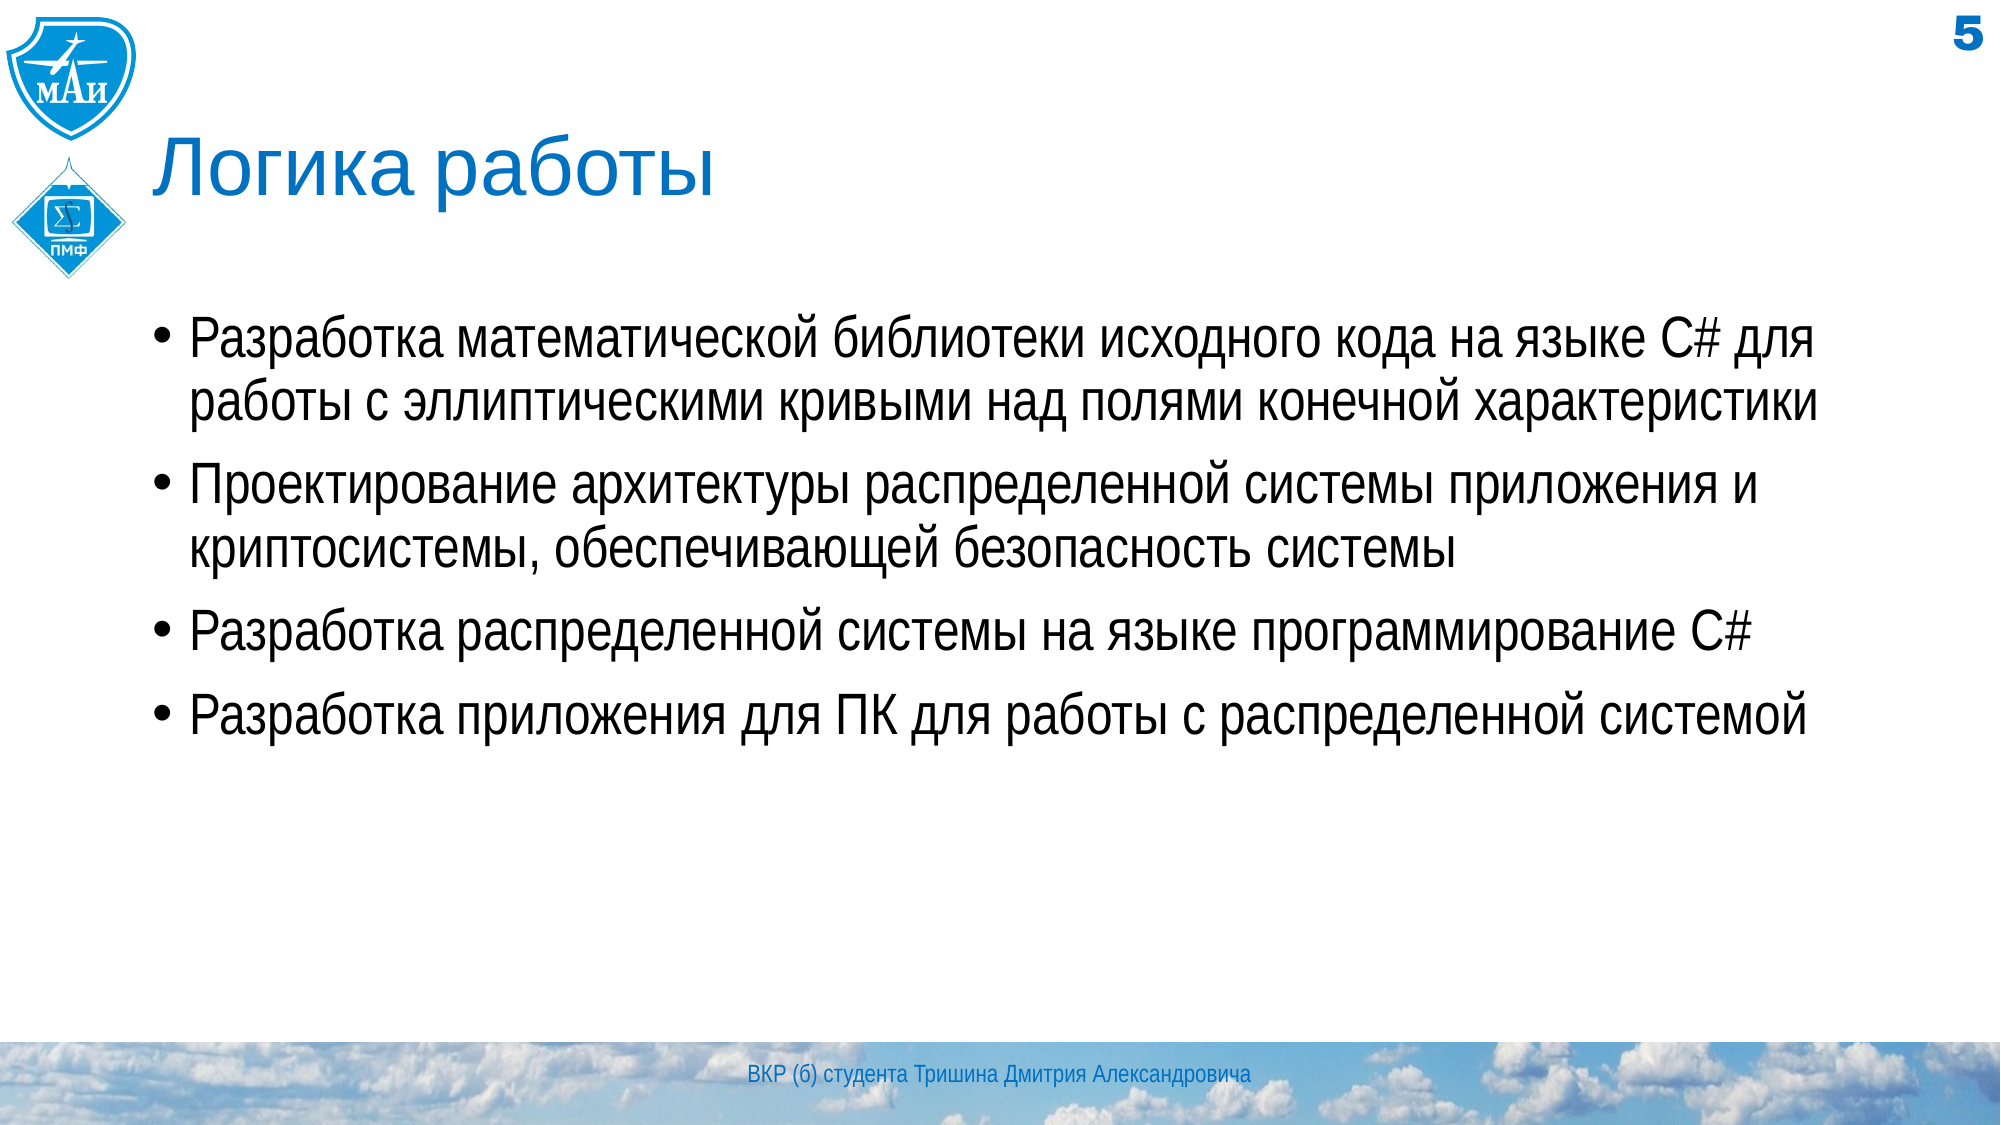

5
# Логика работы
Разработка математической библиотеки исходного кода на языке C# для работы с эллиптическими кривыми над полями конечной характеристики
Проектирование архитектуры распределенной системы приложения и криптосистемы, обеспечивающей безопасность системы
Разработка распределенной системы на языке программирование C#
Разработка приложения для ПК для работы с распределенной системой

ВКР (б) студента Тришина Дмитрия Александровича